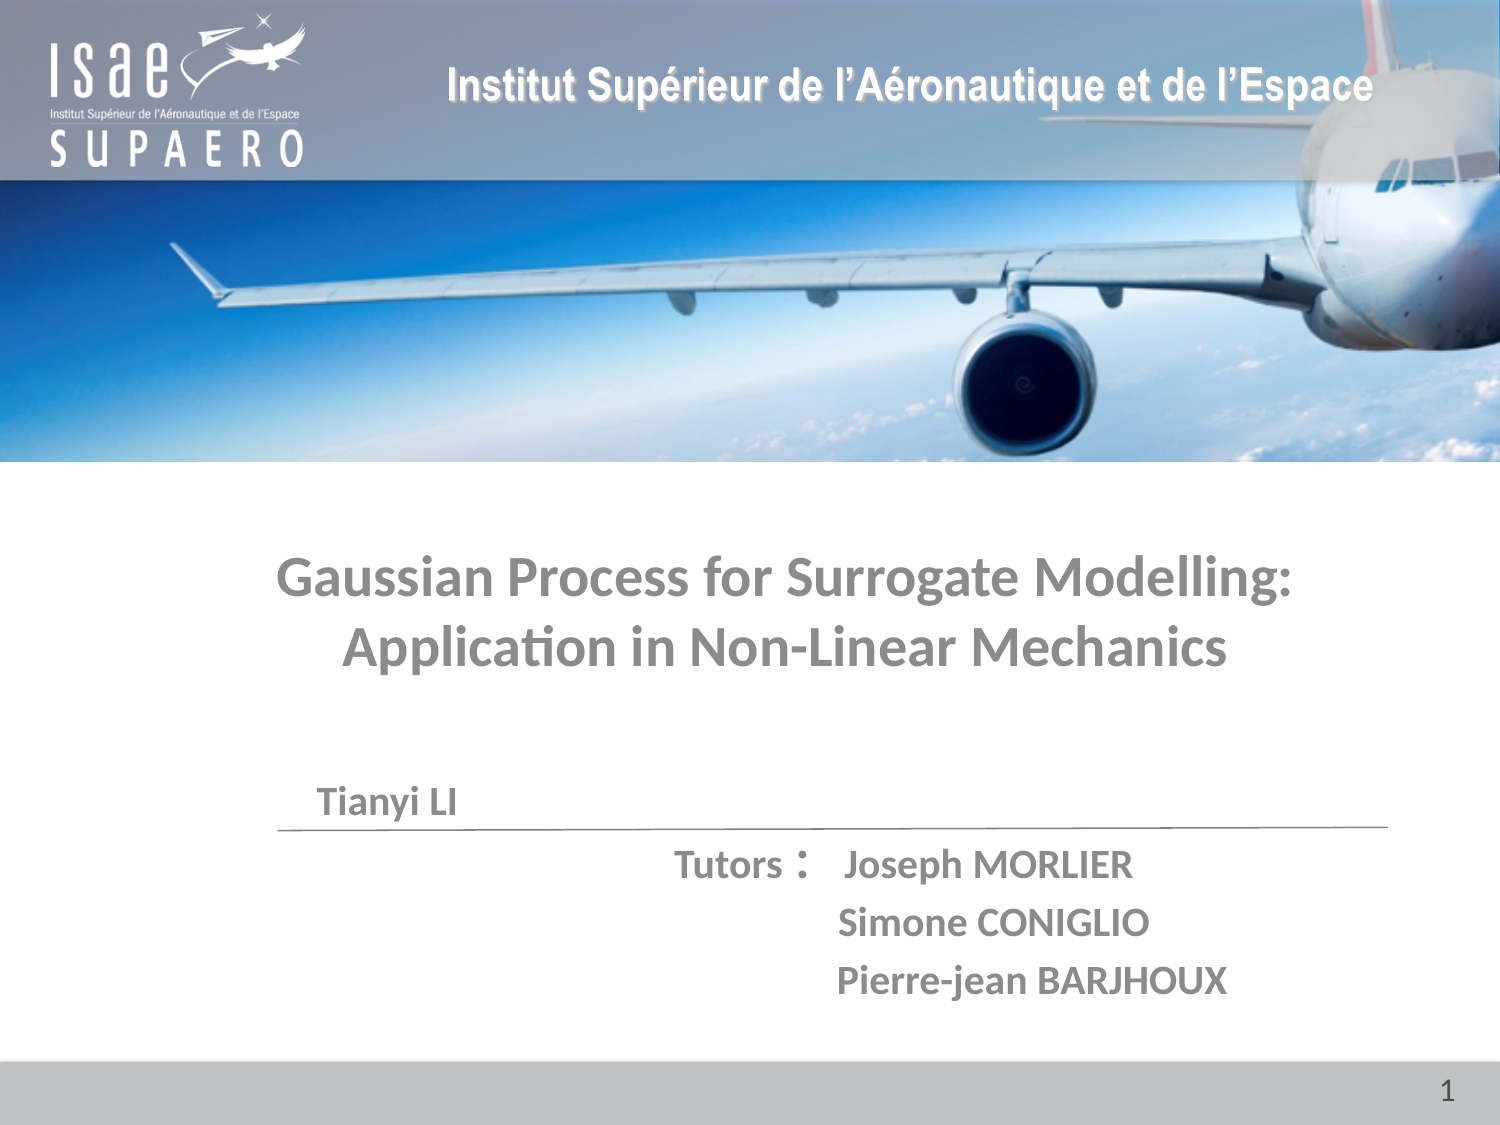

Gaussian Process for Surrogate Modelling: Application in Non-Linear Mechanics
Tianyi LI
Tutors：Joseph MORLIER
                   Simone CONIGLIO
                           Pierre-jean BARJHOUX
1